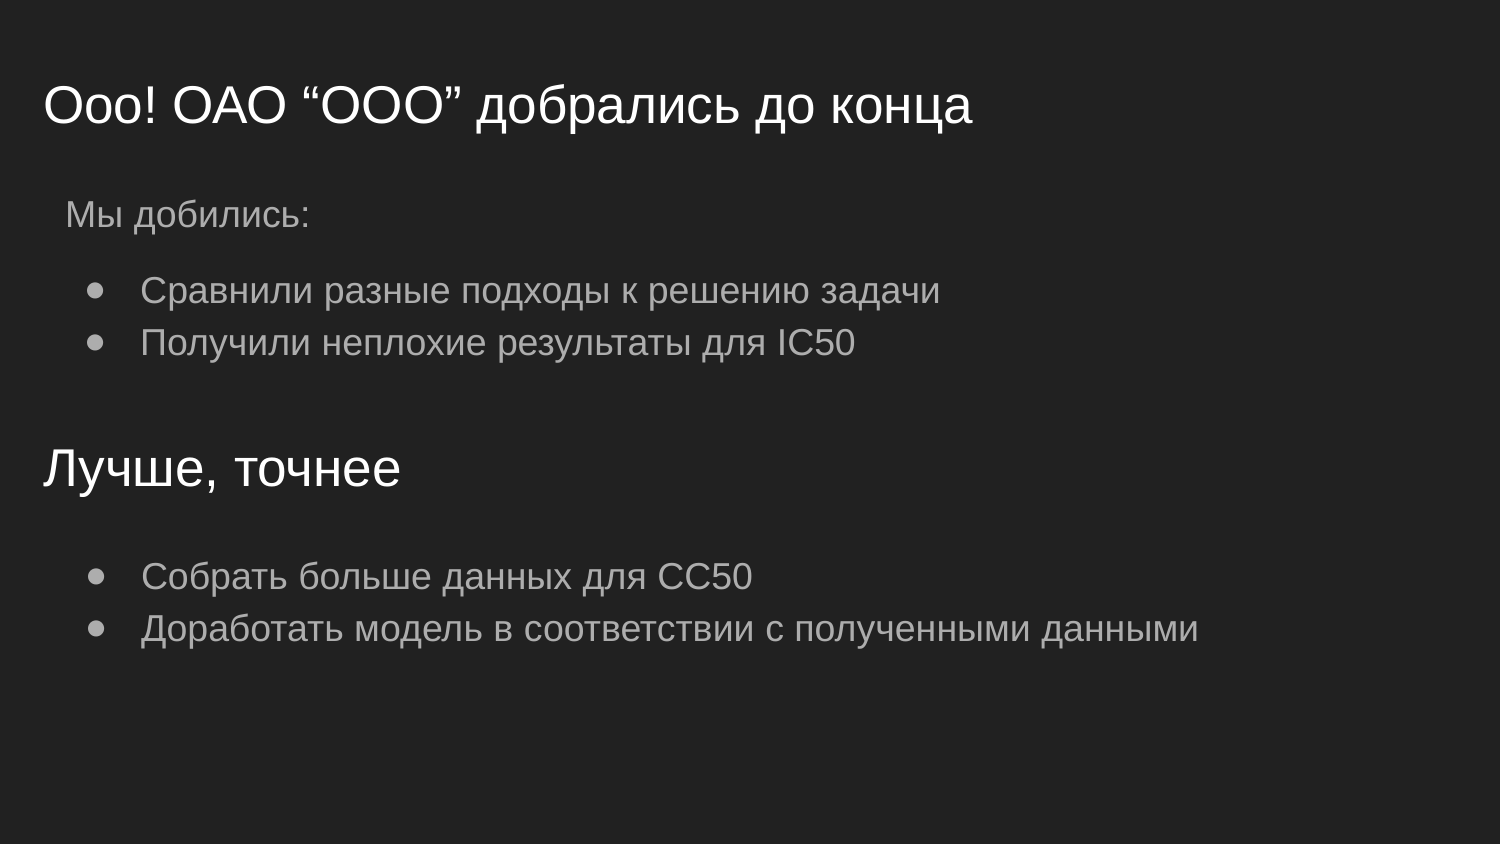

Ооо! ОАО “ООО” добрались до конца
Мы добились:
Сравнили разные подходы к решению задачи
Получили неплохие результаты для IC50

# Лучше, точнее
Собрать больше данных для CC50
Доработать модель в соответствии с полученными данными